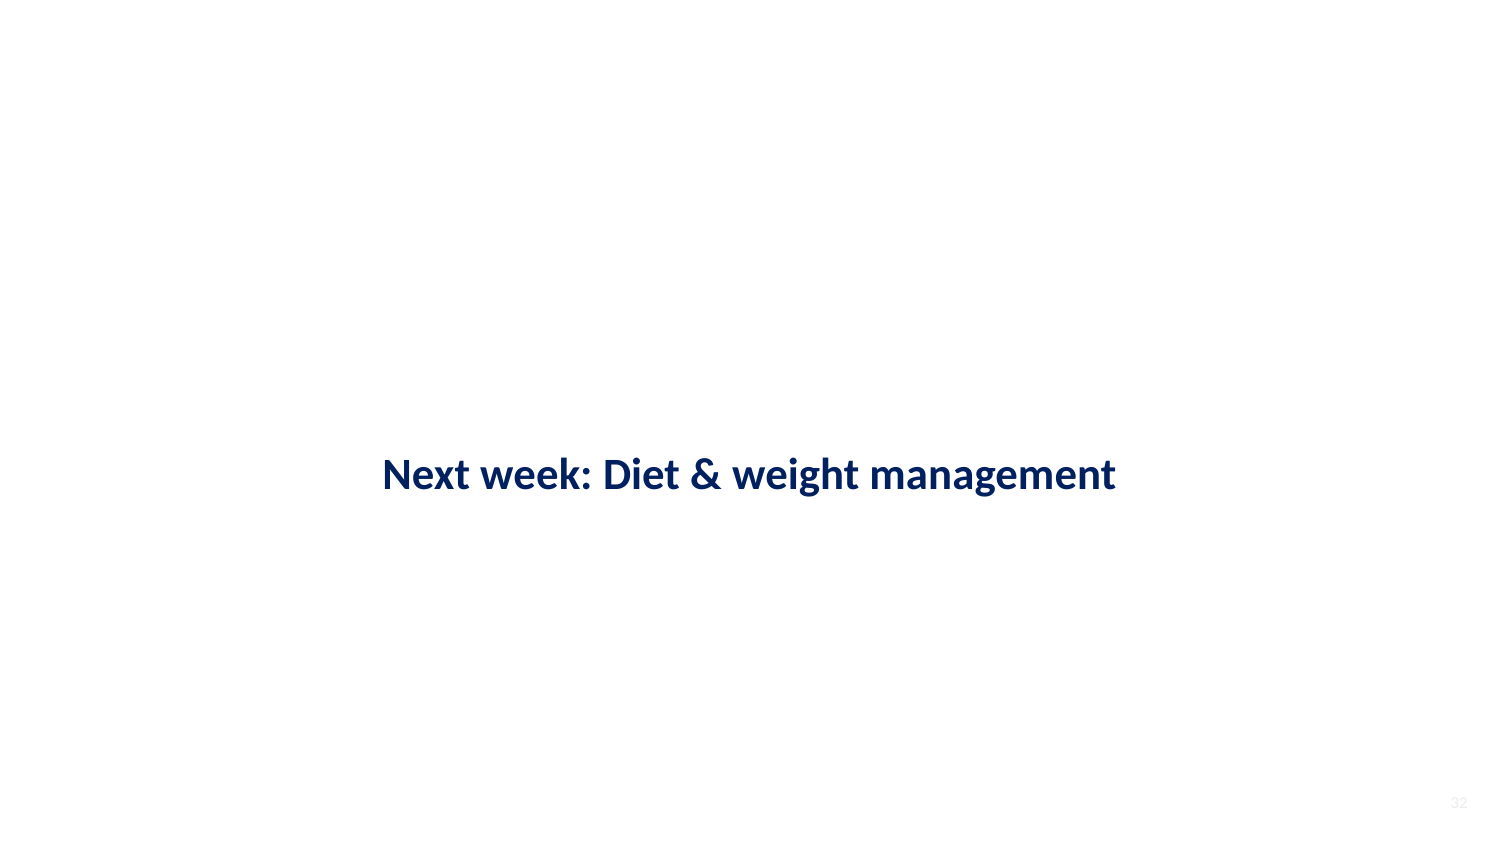

# Next week: Diet & weight management
32